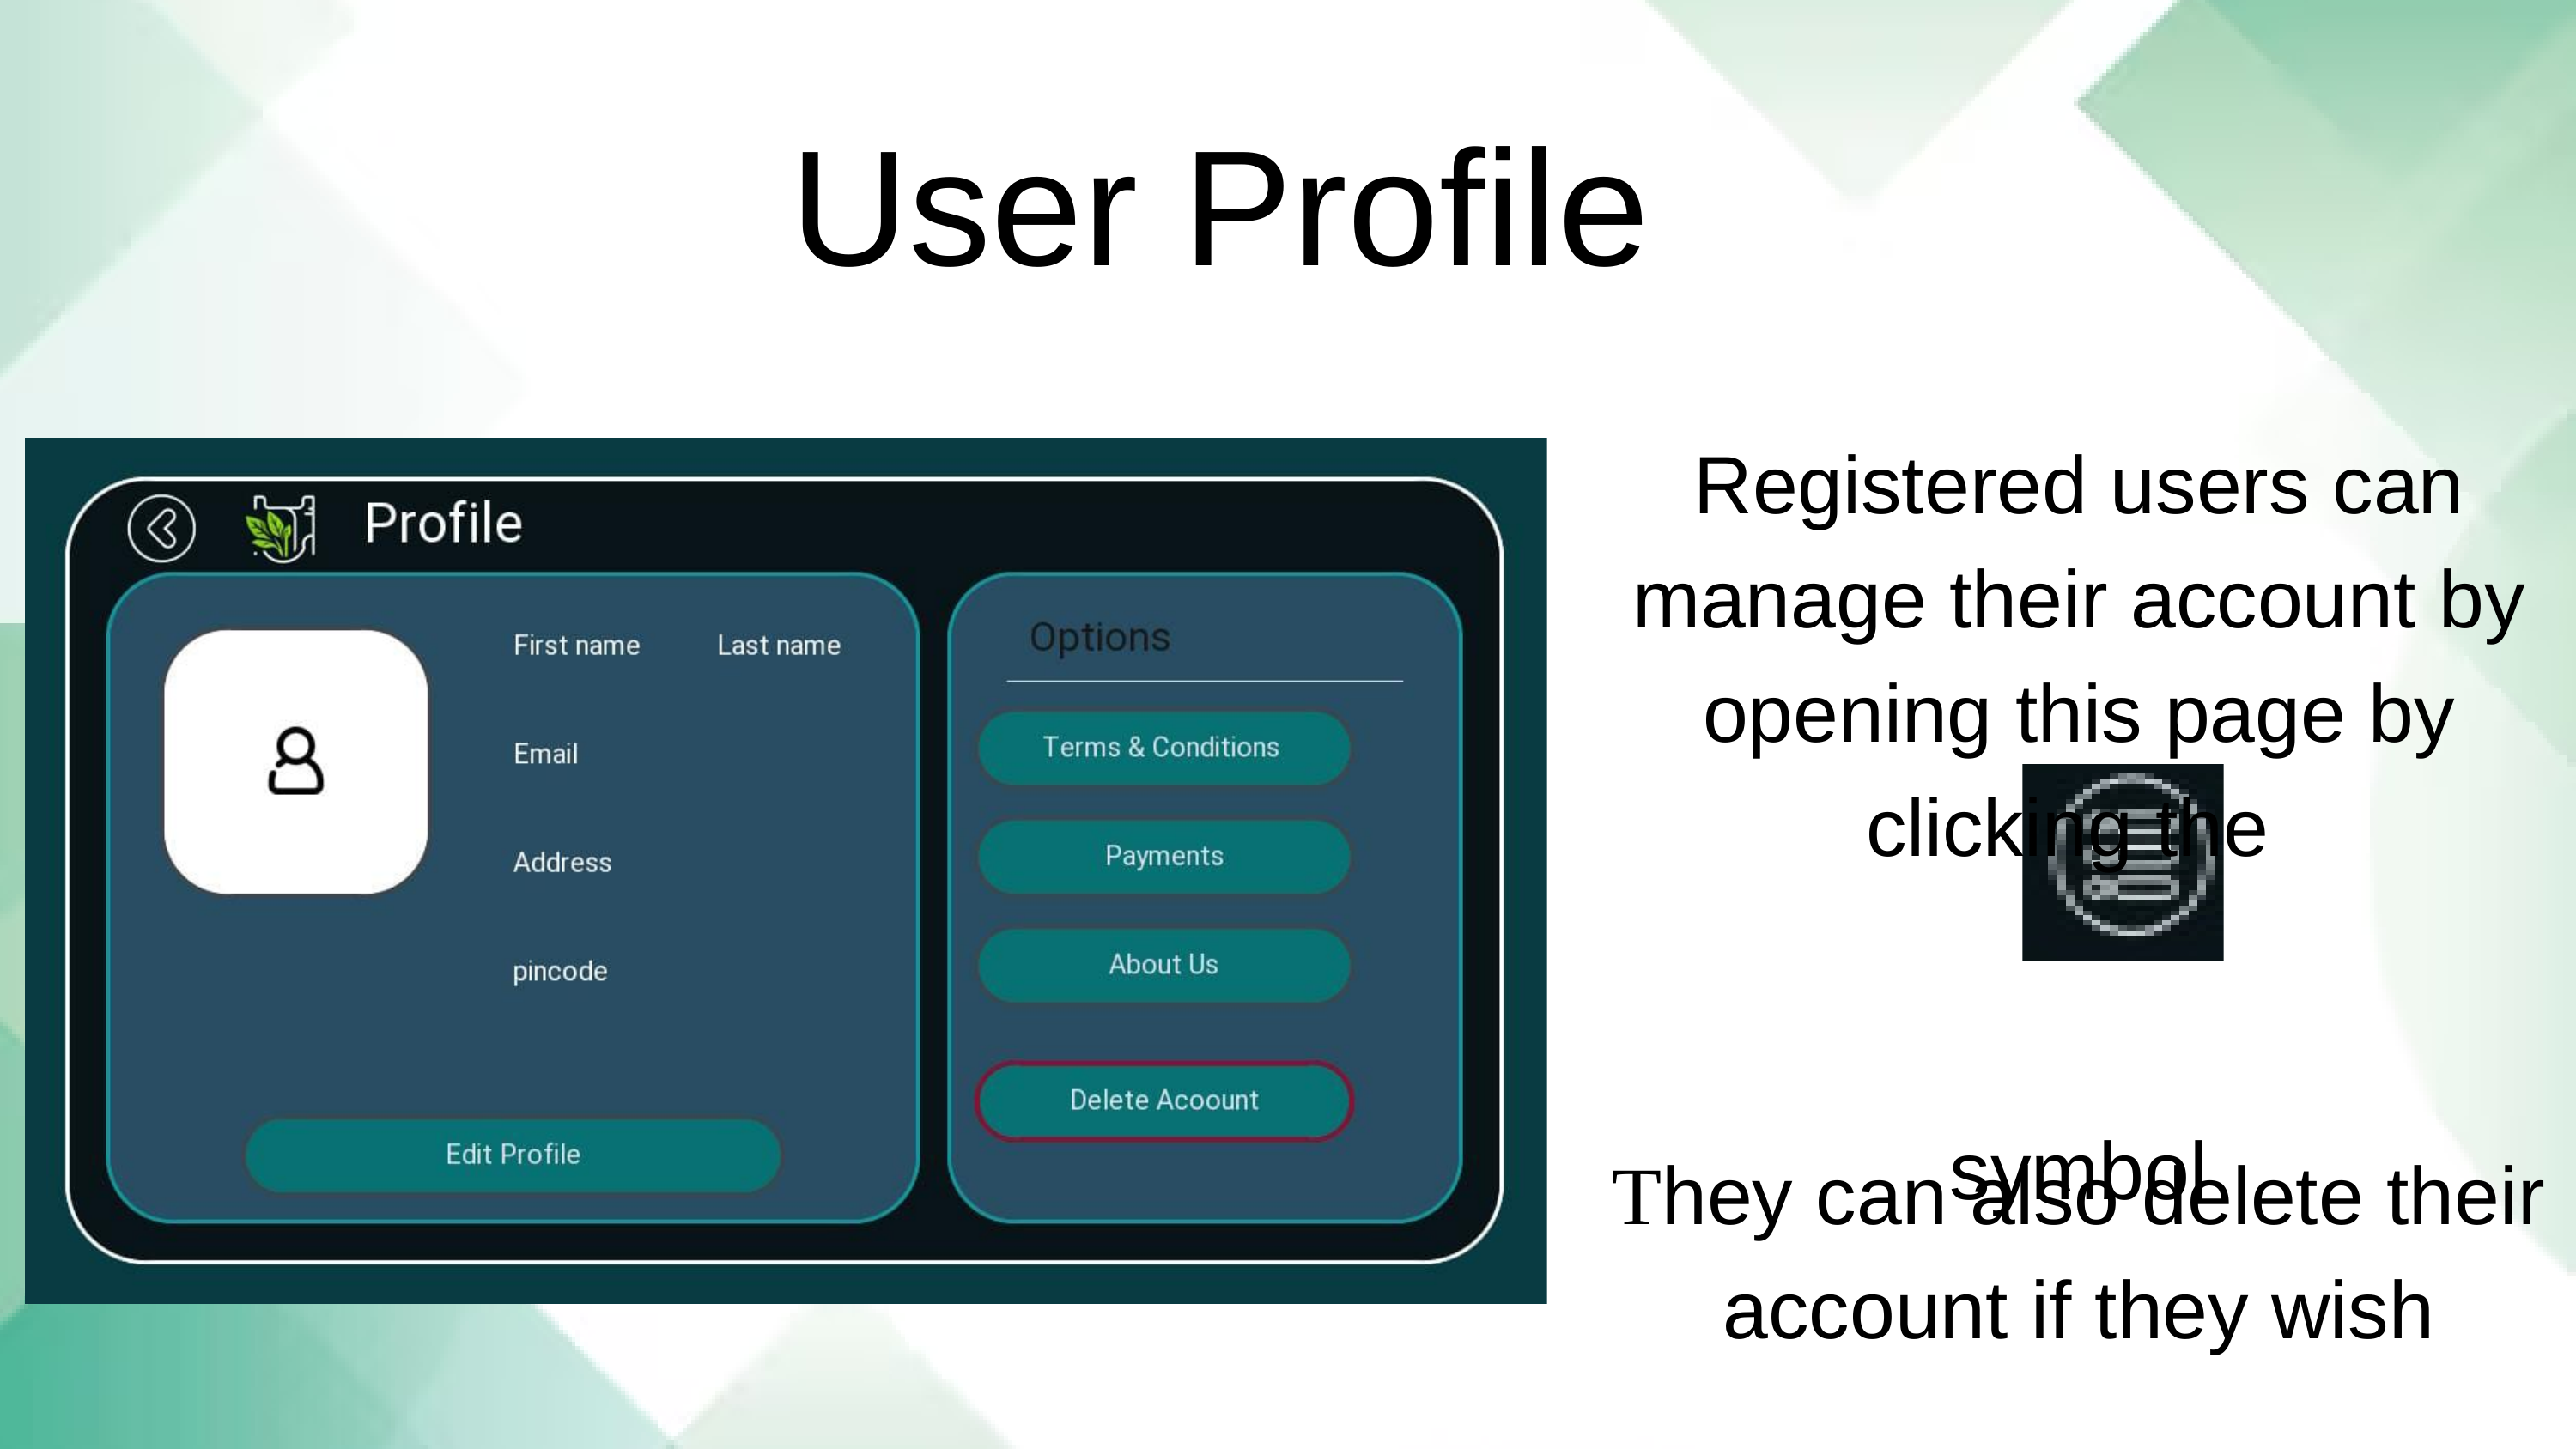

User Profile

Registered users can manage their account by opening this page by clicking the

 symbol

They can also delete their account if they wish